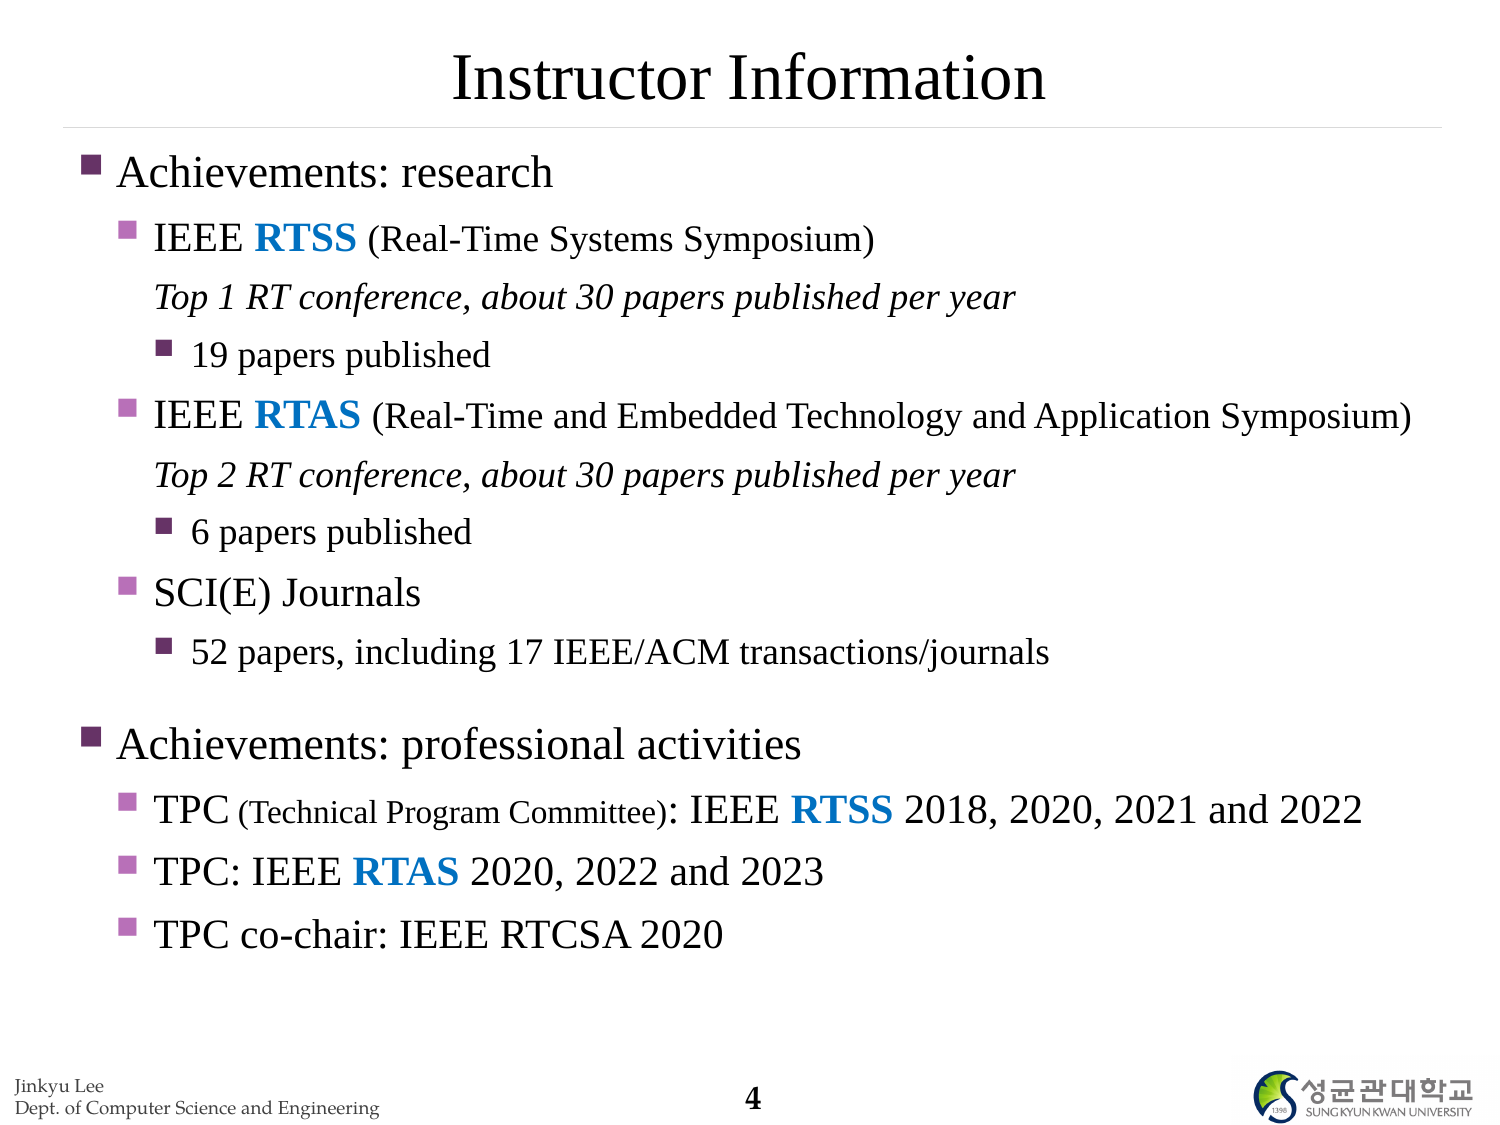

# Instructor Information
Achievements: research
IEEE RTSS (Real-Time Systems Symposium)
Top 1 RT conference, about 30 papers published per year
19 papers published
IEEE RTAS (Real-Time and Embedded Technology and Application Symposium)
Top 2 RT conference, about 30 papers published per year
6 papers published
SCI(E) Journals
52 papers, including 17 IEEE/ACM transactions/journals
Achievements: professional activities
TPC (Technical Program Committee): IEEE RTSS 2018, 2020, 2021 and 2022
TPC: IEEE RTAS 2020, 2022 and 2023
TPC co-chair: IEEE RTCSA 2020